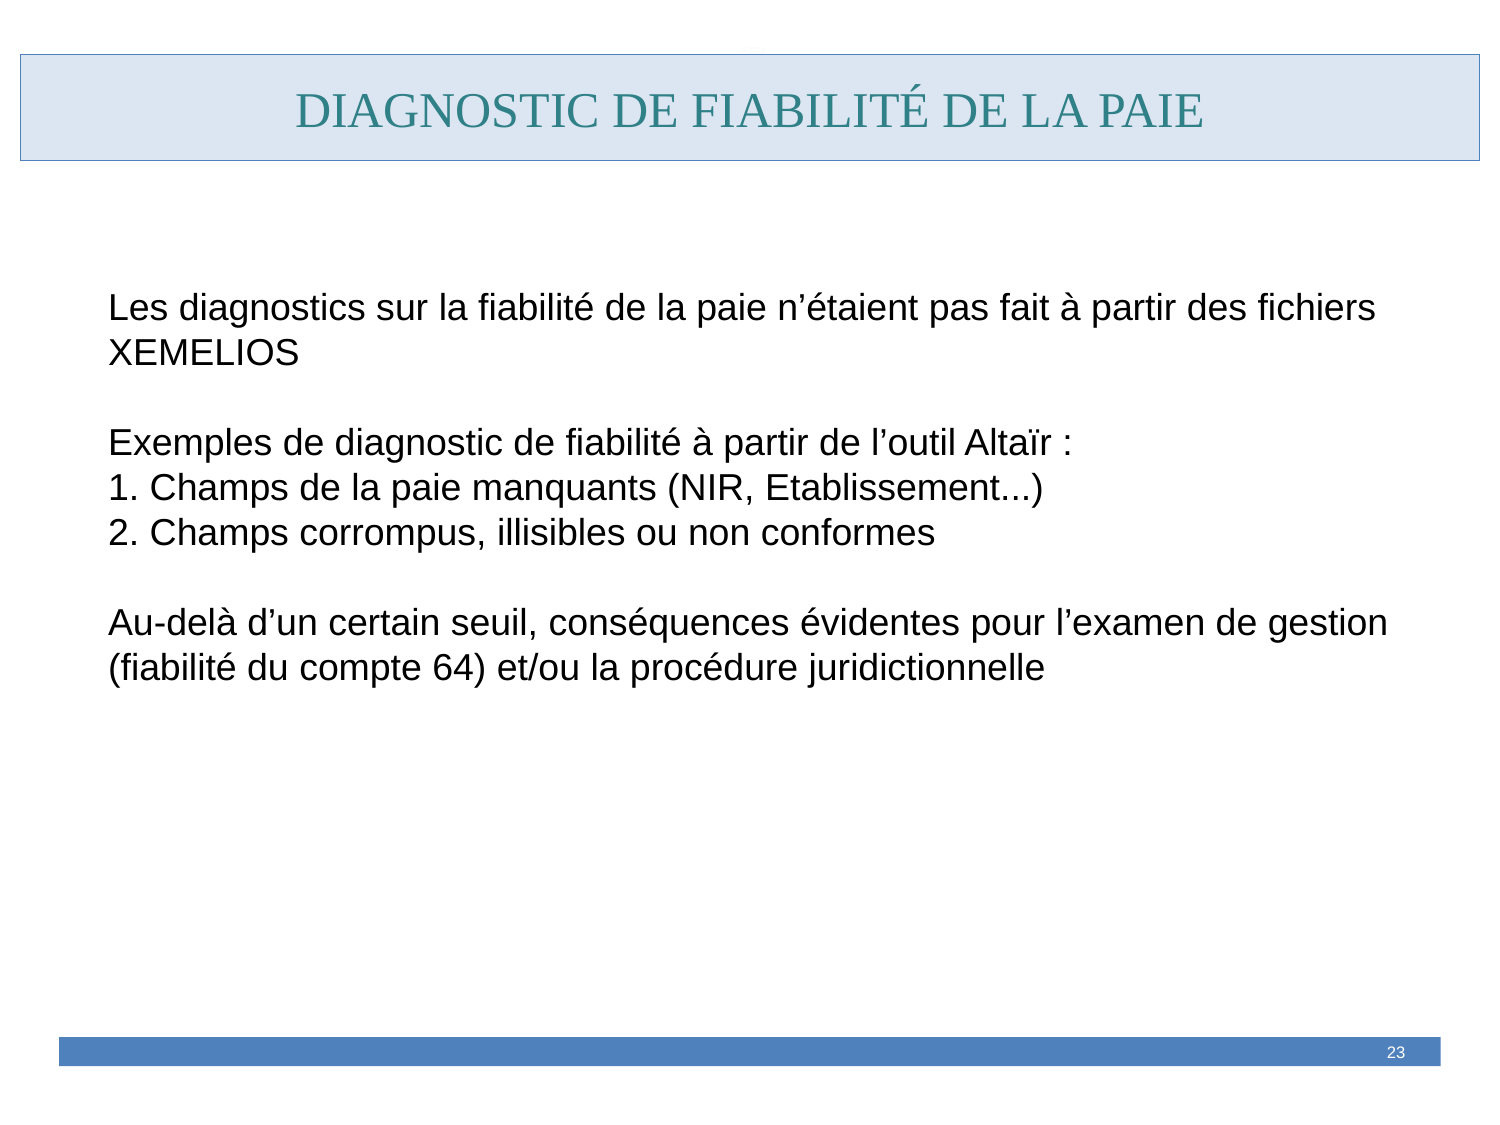

DIAGNOSTIC DE FIABILITé DE LA PAIE

Les diagnostics sur la fiabilité de la paie n’étaient pas fait à partir des fichiers XEMELIOS

Exemples de diagnostic de fiabilité à partir de l’outil Altaïr :
1. Champs de la paie manquants (NIR, Etablissement...)
2. Champs corrompus, illisibles ou non conformes

Au-delà d’un certain seuil, conséquences évidentes pour l’examen de gestion (fiabilité du compte 64) et/ou la procédure juridictionnelle

23